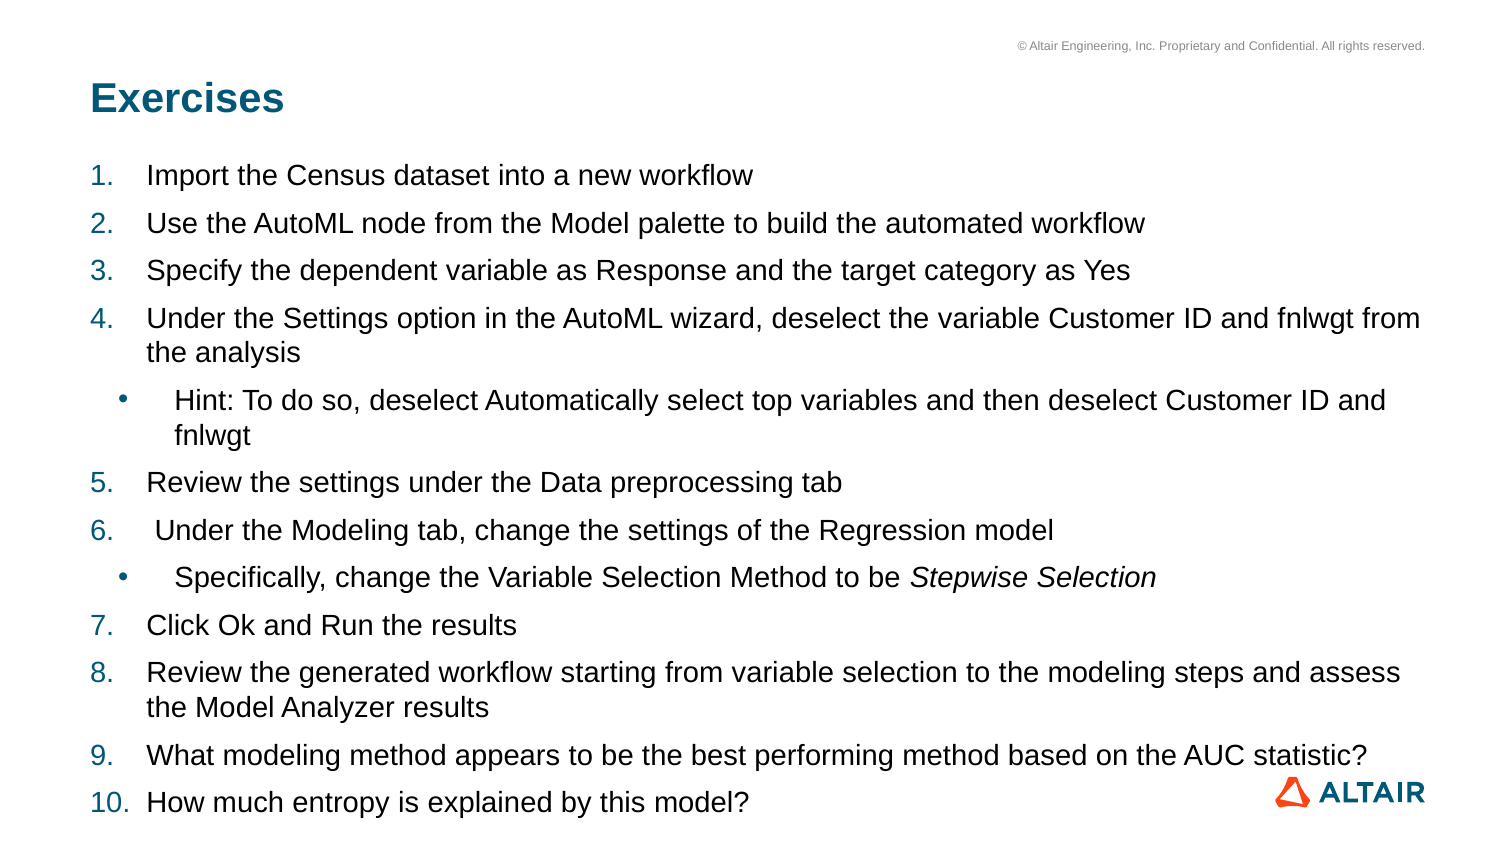

# Exercises

Import the Census dataset into a new workflow
Use the AutoML node from the Model palette to build the automated workflow
Specify the dependent variable as Response and the target category as Yes
Under the Settings option in the AutoML wizard, deselect the variable Customer ID and fnlwgt from the analysis
Hint: To do so, deselect Automatically select top variables and then deselect Customer ID and fnlwgt
Review the settings under the Data preprocessing tab
 Under the Modeling tab, change the settings of the Regression model
Specifically, change the Variable Selection Method to be Stepwise Selection
Click Ok and Run the results
Review the generated workflow starting from variable selection to the modeling steps and assess the Model Analyzer results
What modeling method appears to be the best performing method based on the AUC statistic?
How much entropy is explained by this model?